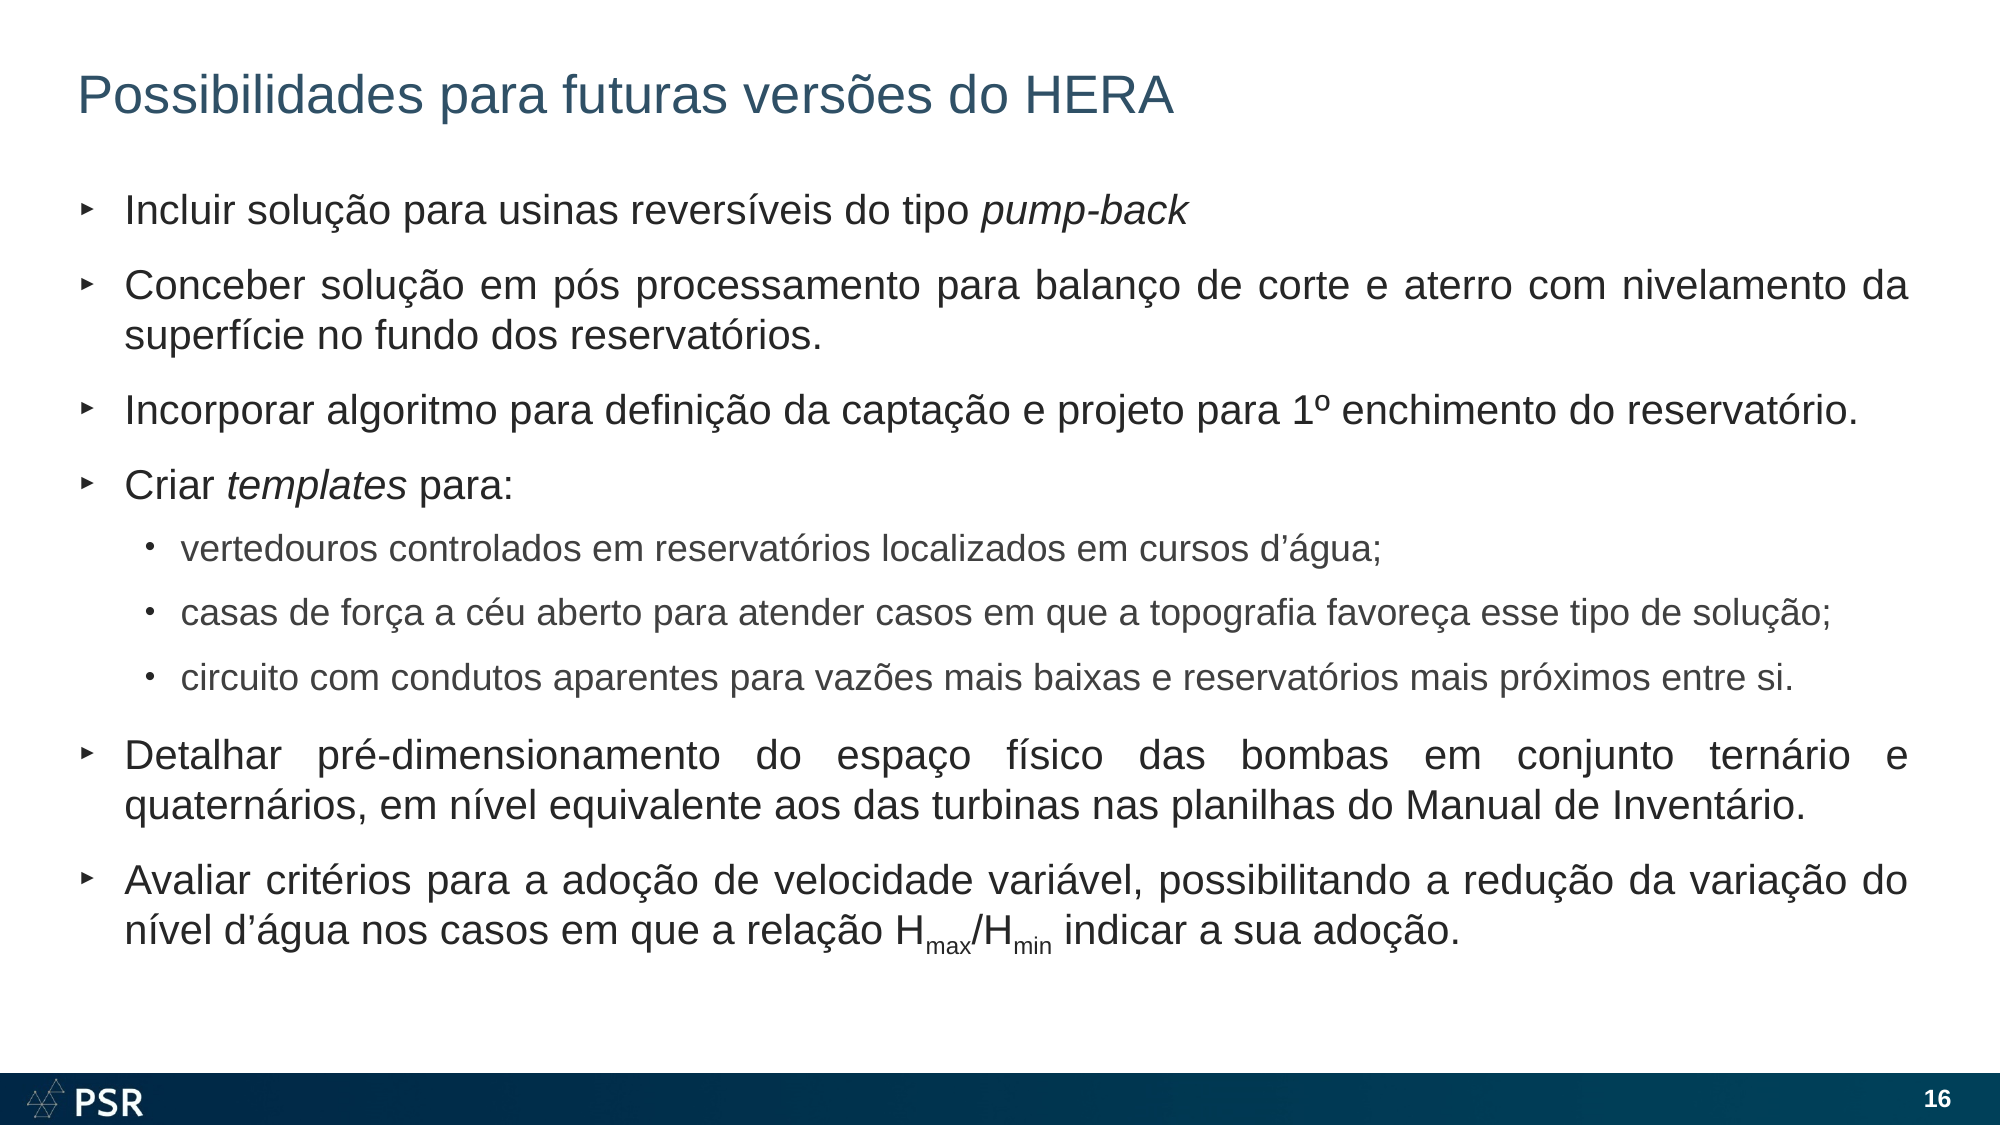

# Possibilidades para futuras versões do HERA
Incluir solução para usinas reversíveis do tipo pump-back
Conceber solução em pós processamento para balanço de corte e aterro com nivelamento da superfície no fundo dos reservatórios.
Incorporar algoritmo para definição da captação e projeto para 1º enchimento do reservatório.
Criar templates para:
vertedouros controlados em reservatórios localizados em cursos d’água;
casas de força a céu aberto para atender casos em que a topografia favoreça esse tipo de solução;
circuito com condutos aparentes para vazões mais baixas e reservatórios mais próximos entre si.
Detalhar pré-dimensionamento do espaço físico das bombas em conjunto ternário e quaternários, em nível equivalente aos das turbinas nas planilhas do Manual de Inventário.
Avaliar critérios para a adoção de velocidade variável, possibilitando a redução da variação do nível d’água nos casos em que a relação Hmax/Hmin indicar a sua adoção.

16